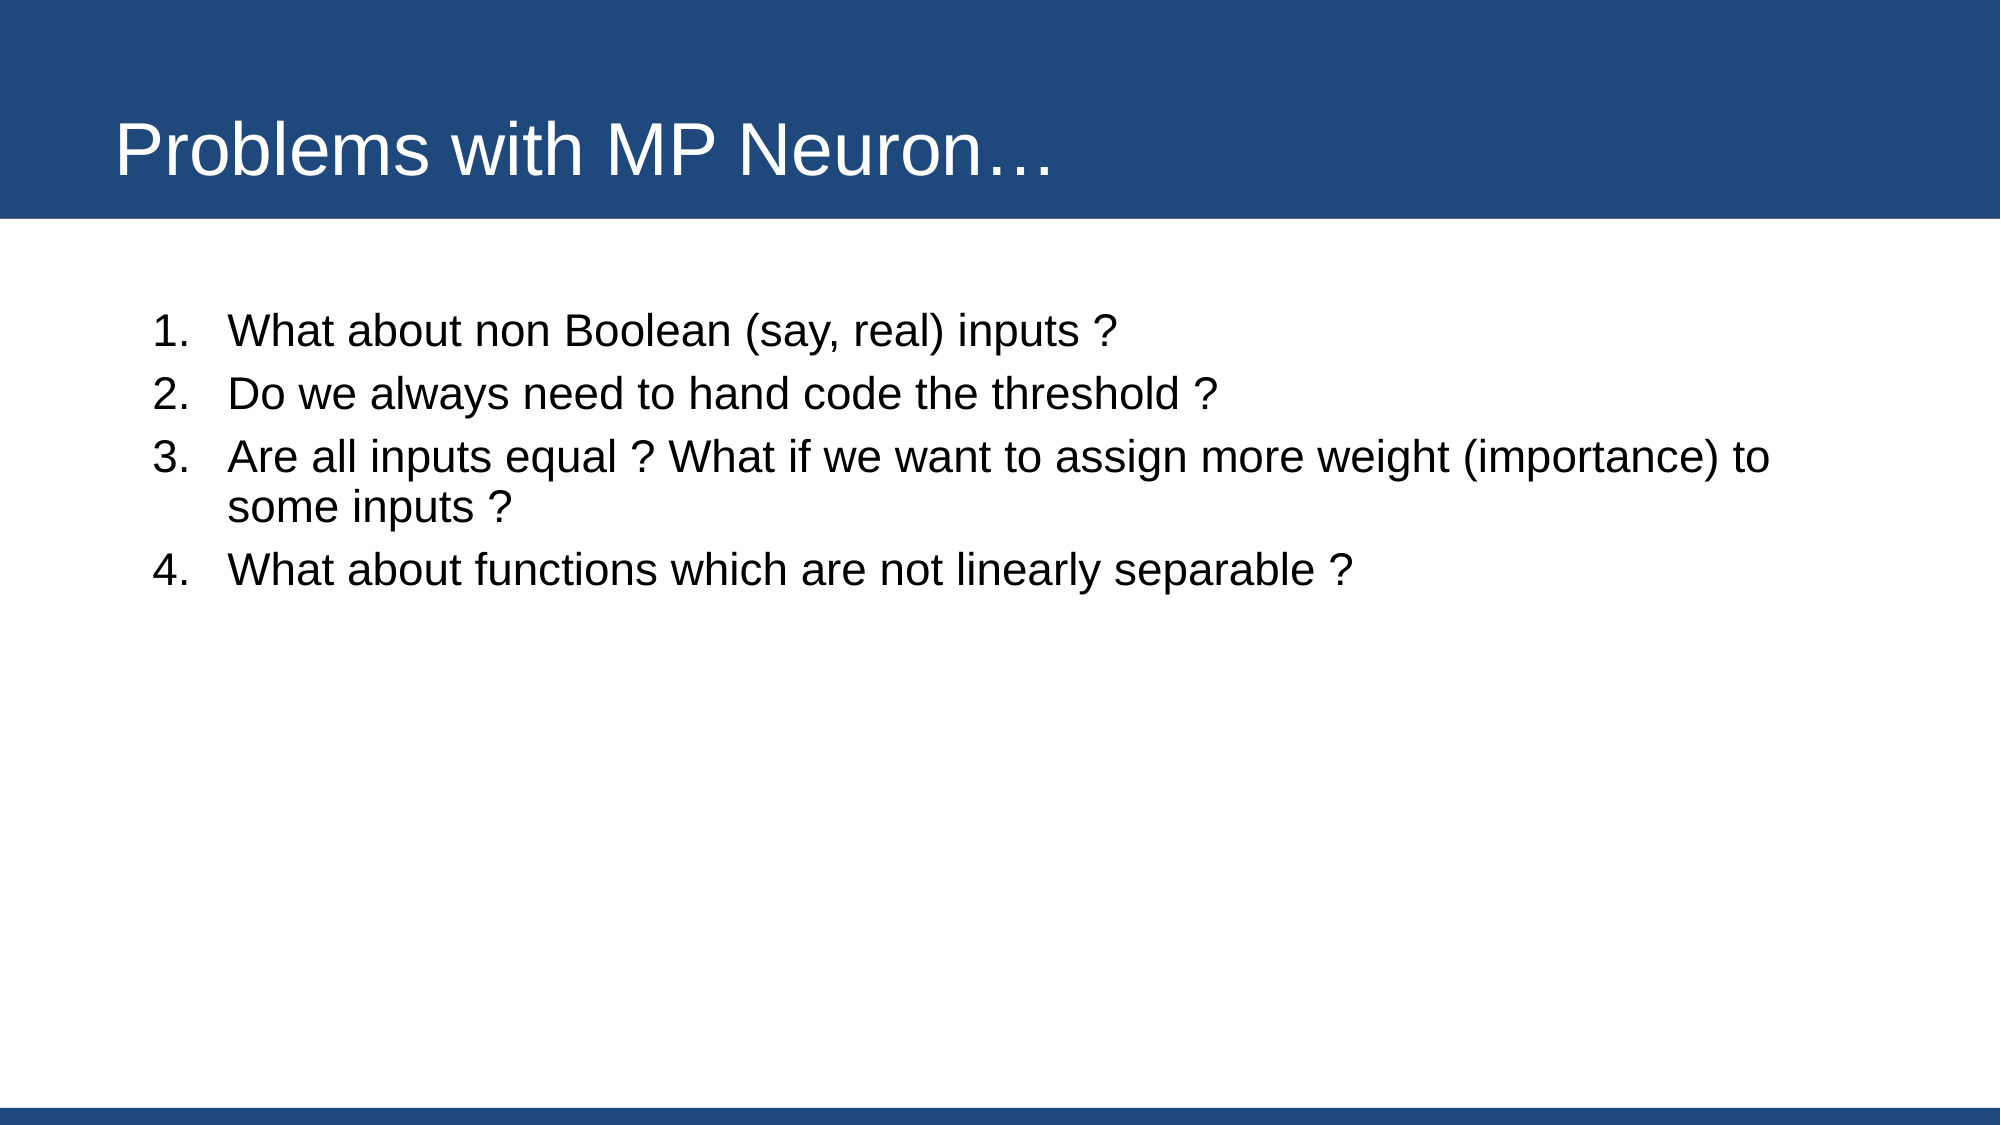

# Problems with MP Neuron…
What about non Boolean (say, real) inputs ?
Do we always need to hand code the threshold ?
Are all inputs equal ? What if we want to assign more weight (importance) to some inputs ?
What about functions which are not linearly separable ?